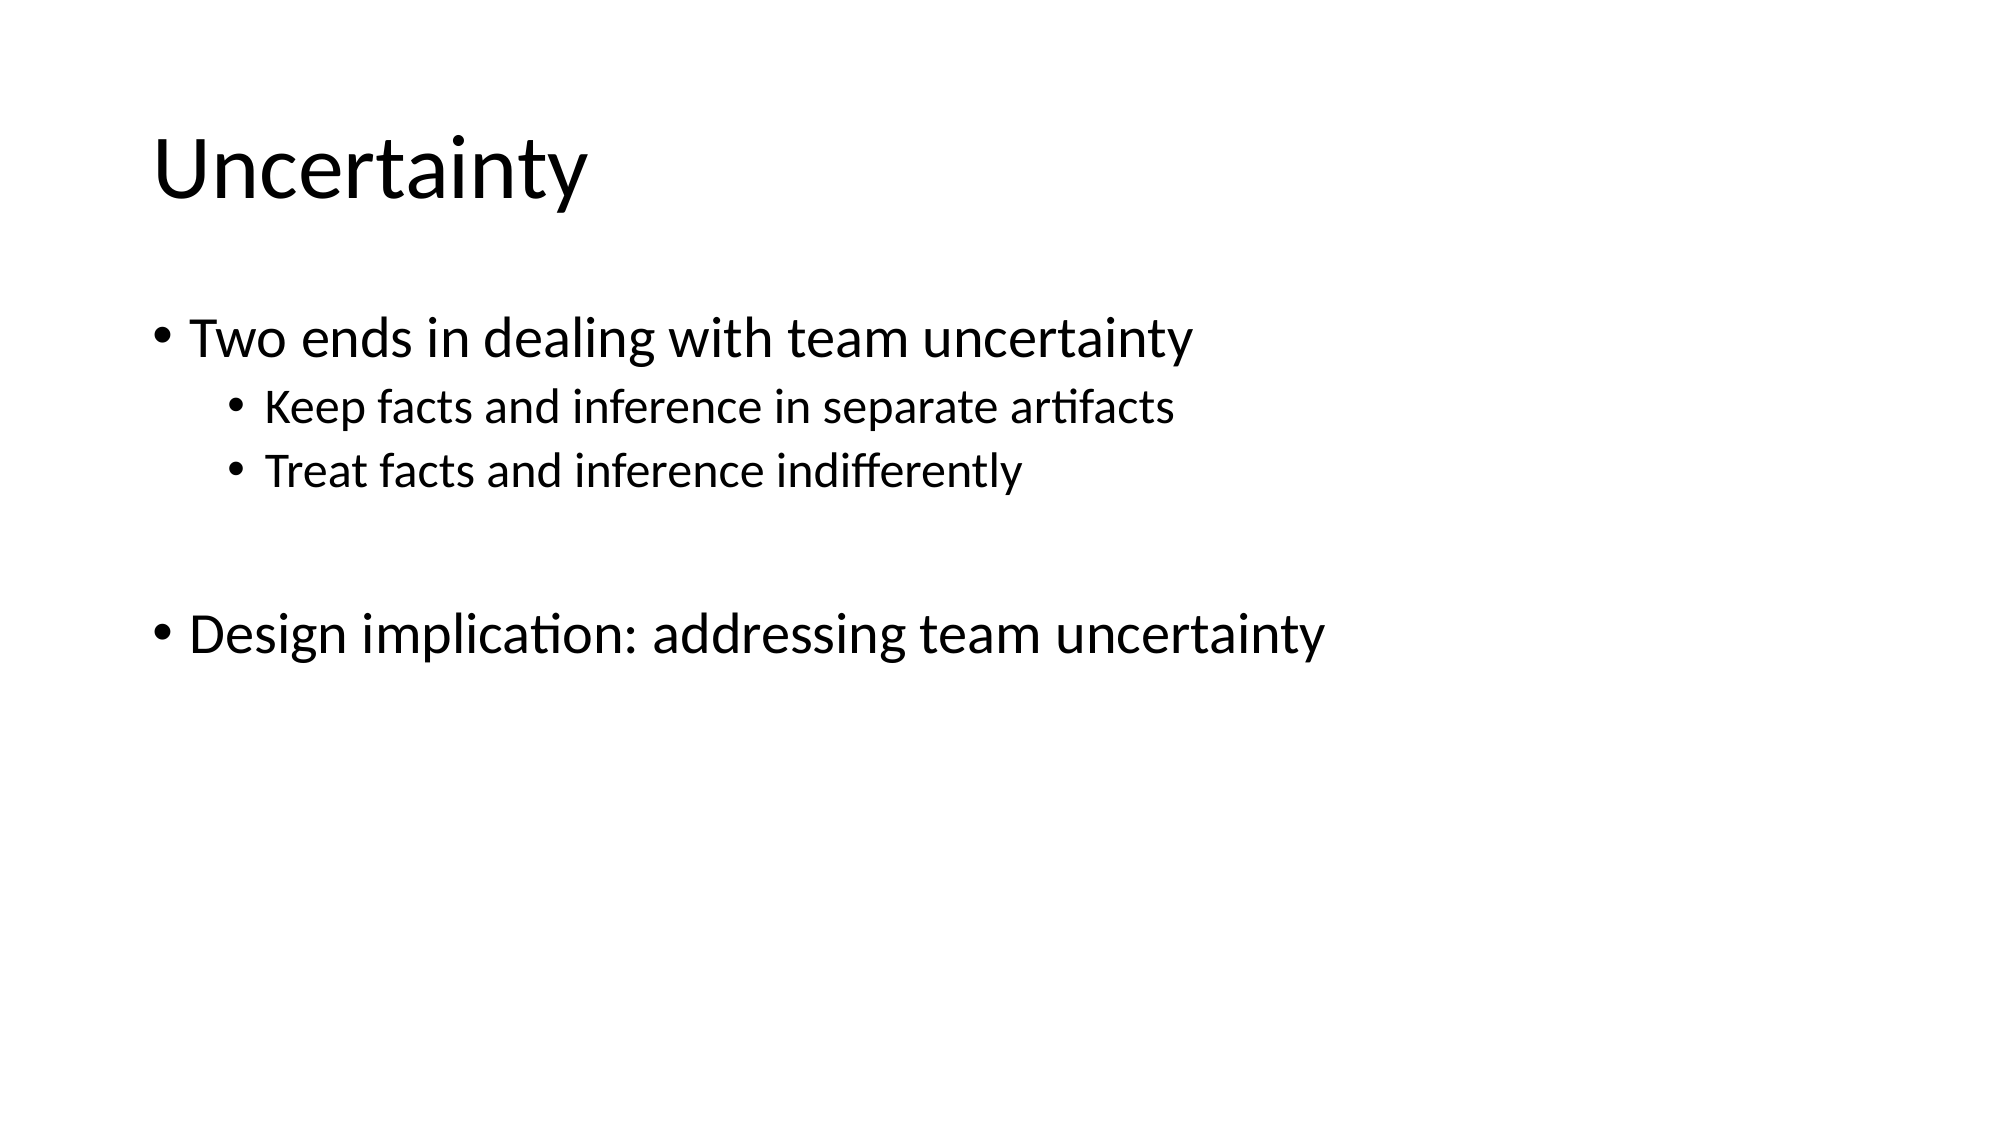

# Uncertainty
Two ends in dealing with team uncertainty
Keep facts and inference in separate artifacts
Treat facts and inference indifferently

Design implication: addressing team uncertainty